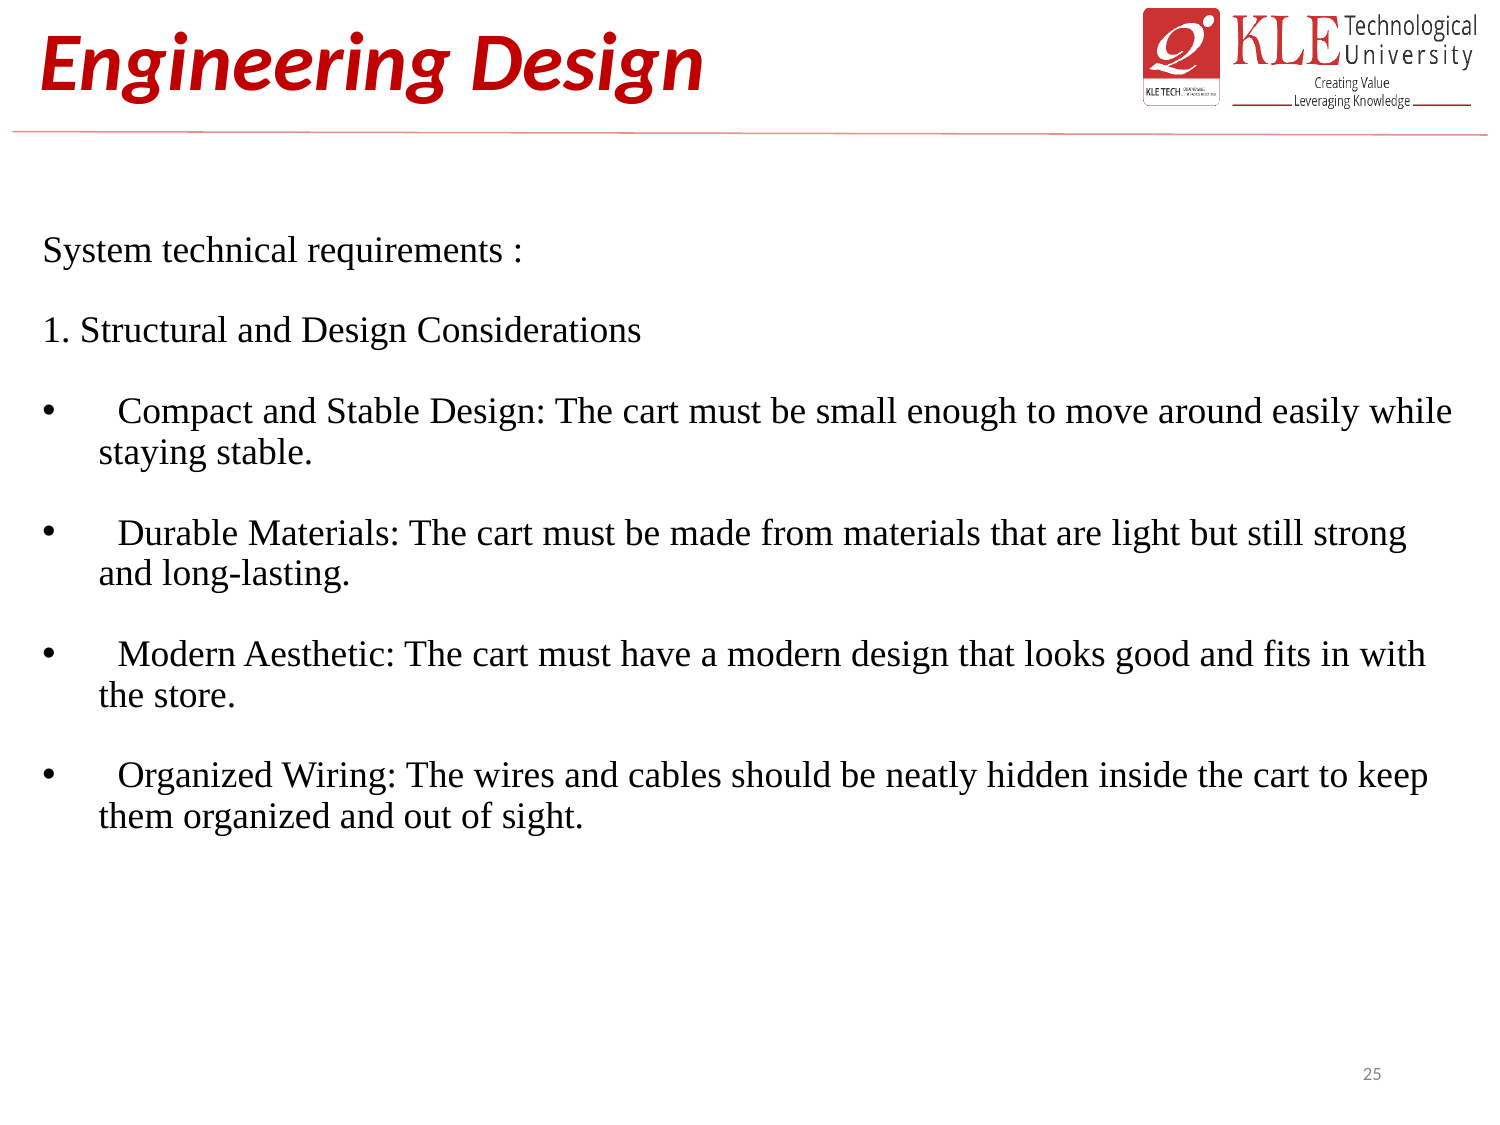

# Engineering Design
System technical requirements :

1. Structural and Design Considerations

  Compact and Stable Design: The cart must be small enough to move around easily while staying stable.

  Durable Materials: The cart must be made from materials that are light but still strong and long-lasting.

  Modern Aesthetic: The cart must have a modern design that looks good and fits in with the store.

  Organized Wiring: The wires and cables should be neatly hidden inside the cart to keep them organized and out of sight.

25